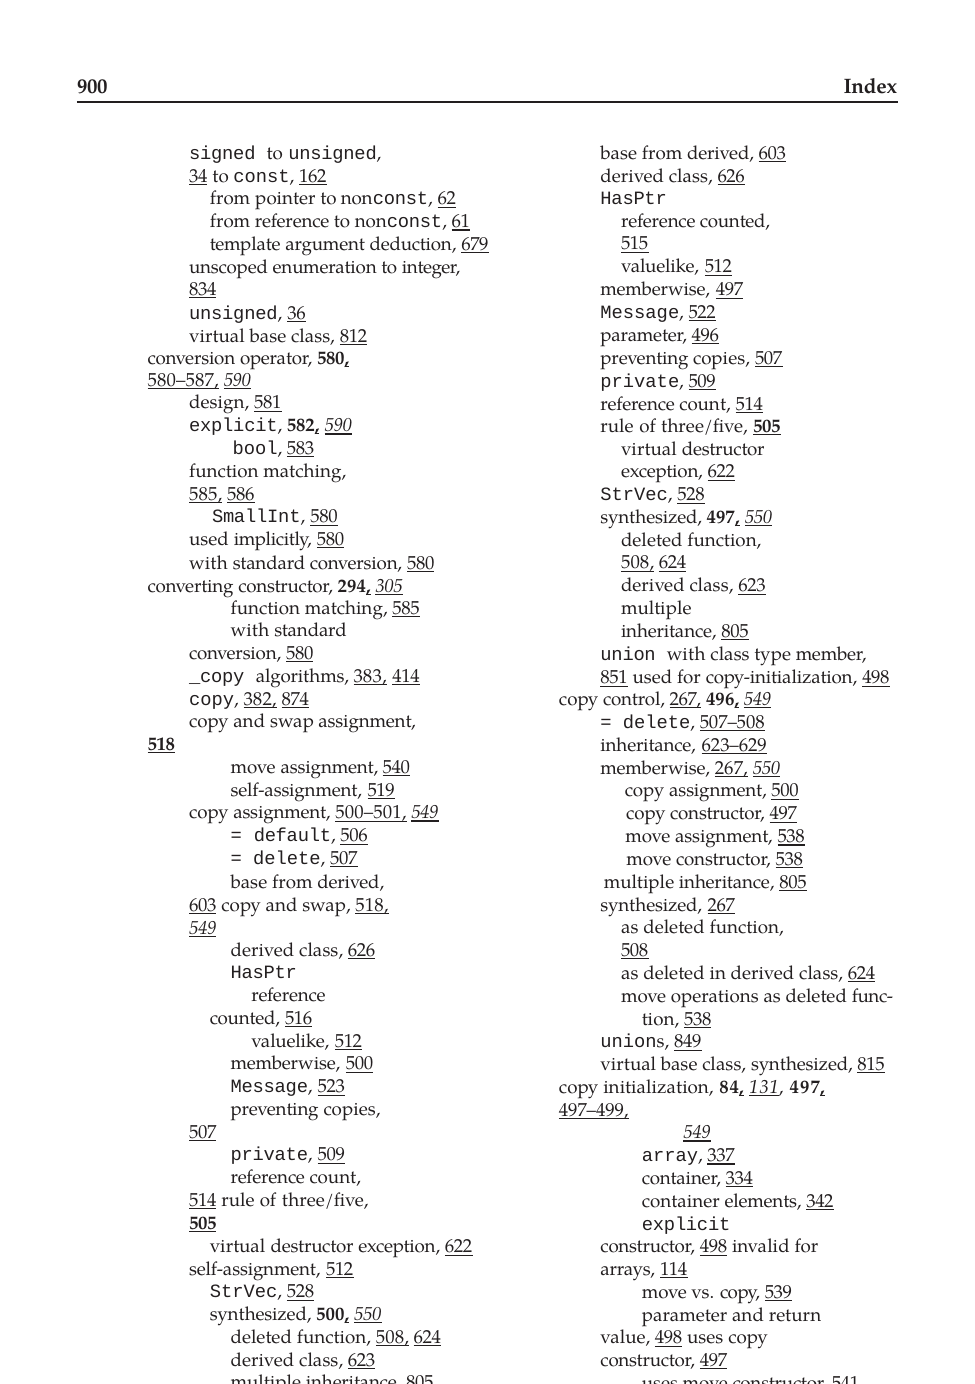

900
Index

base from derived, 603 derived class, 626 HasPtr
reference counted, 515
valuelike, 512
memberwise, 497
Message, 522
parameter, 496
preventing copies, 507
private, 509
reference count, 514 rule of three/five, 505
virtual destructor exception, 622
StrVec, 528
synthesized, 497, 550
deleted function, 508, 624
derived class, 623
multiple inheritance, 805
union with class type member, 851 used for copy-initialization, 498
copy control, 267, 496, 549
= delete, 507–508
inheritance, 623–629
memberwise, 267, 550
copy assignment, 500
copy constructor, 497
move assignment, 538
move constructor, 538
multiple inheritance, 805
synthesized, 267
as deleted function, 508
as deleted in derived class, 624 move operations as deleted func-
tion, 538
unions, 849
virtual base class, synthesized, 815 copy initialization, 84, 131, 497, 497–499,
549
array, 337
container, 334
container elements, 342
explicit constructor, 498 invalid for arrays, 114
move vs. copy, 539
parameter and return value, 498 uses copy constructor, 497
uses move constructor, 541
copy_backward, 875
copy_if, 874
copy_n, 874
copyUnion, Token, 851
signed to unsigned, 34 to const, 162
from pointer to nonconst, 62 from reference to nonconst, 61 template argument deduction, 679
unscoped enumeration to integer, 834
unsigned, 36 virtual base class, 812
conversion operator, 580, 580–587, 590
design, 581
explicit, 582, 590
bool, 583
function matching, 585, 586
SmallInt, 580
used implicitly, 580
with standard conversion, 580 converting constructor, 294, 305
function matching, 585
with standard conversion, 580
_copy algorithms, 383, 414
copy, 382, 874
copy and swap assignment, 518
move assignment, 540
self-assignment, 519
copy assignment, 500–501, 549
= default, 506
= delete, 507
base from derived, 603 copy and swap, 518, 549
derived class, 626
HasPtr
reference counted, 516
valuelike, 512
memberwise, 500
Message, 523
preventing copies, 507
private, 509
reference count, 514 rule of three/five, 505
virtual destructor exception, 622 self-assignment, 512
StrVec, 528
synthesized, 500, 550
deleted function, 508, 624
derived class, 623
multiple inheritance, 805
union with class type member, 852 valuelike class, 512
copy constructor, 496, 496–499, 549
= default, 506
= delete, 507